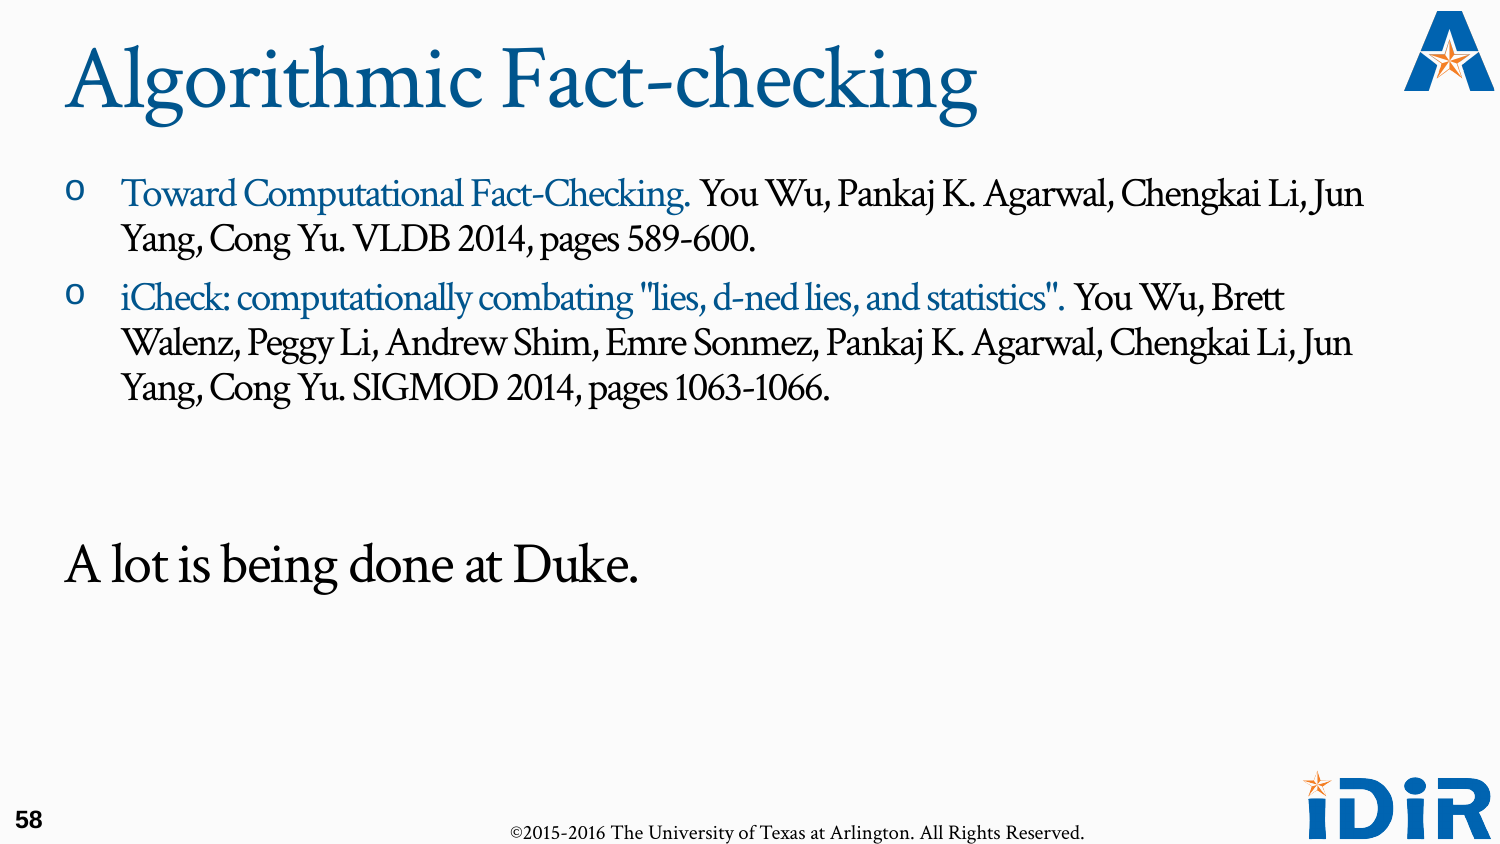

# Algorithmic Fact-checking
Toward Computational Fact-Checking. You Wu, Pankaj K. Agarwal, Chengkai Li, Jun Yang, Cong Yu. VLDB 2014, pages 589-600.
iCheck: computationally combating "lies, d-ned lies, and statistics". You Wu, Brett Walenz, Peggy Li, Andrew Shim, Emre Sonmez, Pankaj K. Agarwal, Chengkai Li, Jun Yang, Cong Yu. SIGMOD 2014, pages 1063-1066.

A lot is being done at Duke.
58